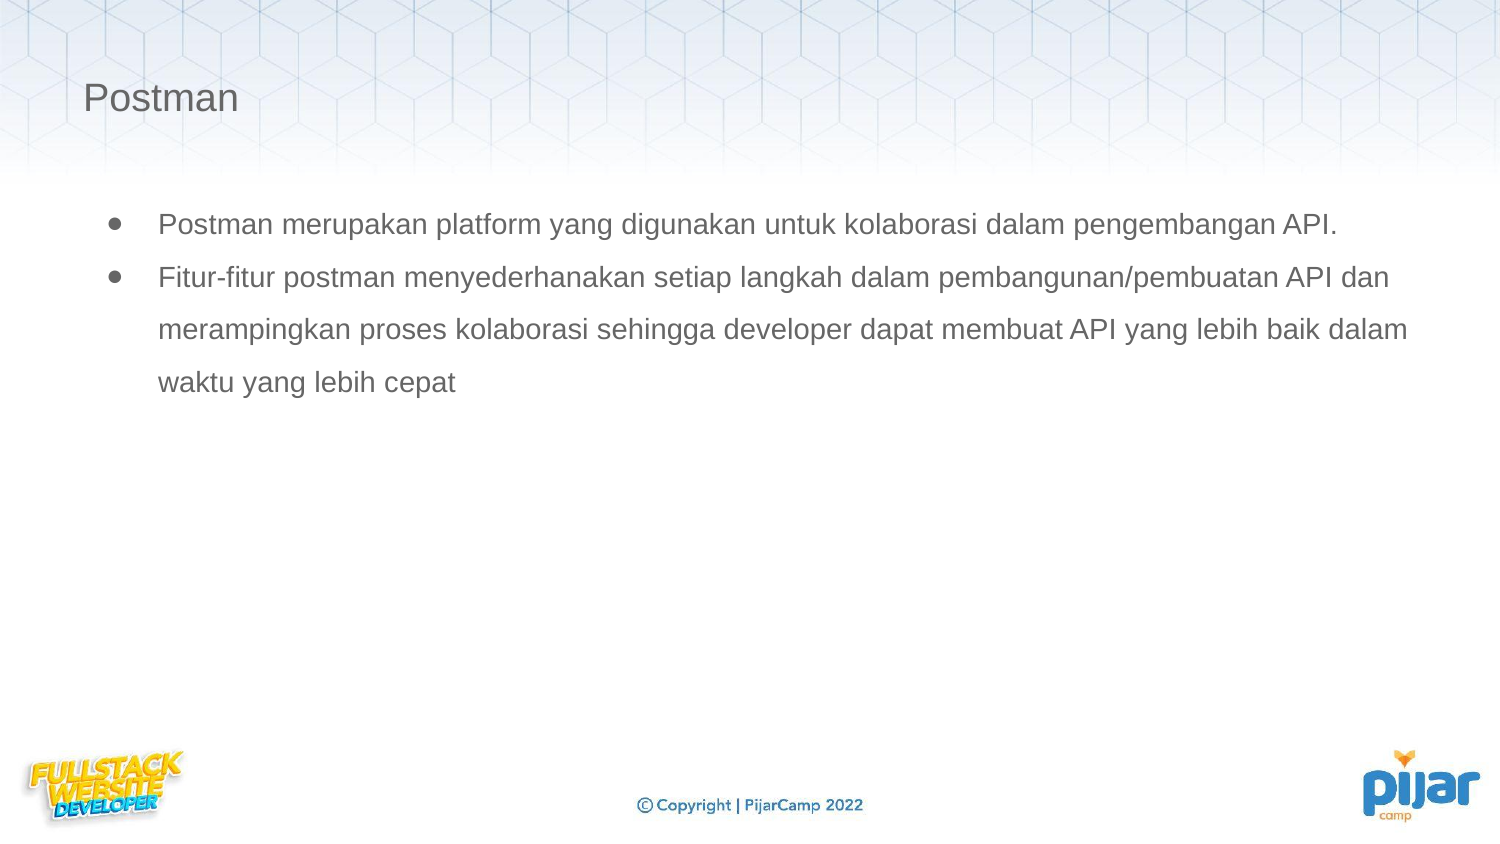

Postman
Postman merupakan platform yang digunakan untuk kolaborasi dalam pengembangan API.
Fitur-fitur postman menyederhanakan setiap langkah dalam pembangunan/pembuatan API dan merampingkan proses kolaborasi sehingga developer dapat membuat API yang lebih baik dalam waktu yang lebih cepat